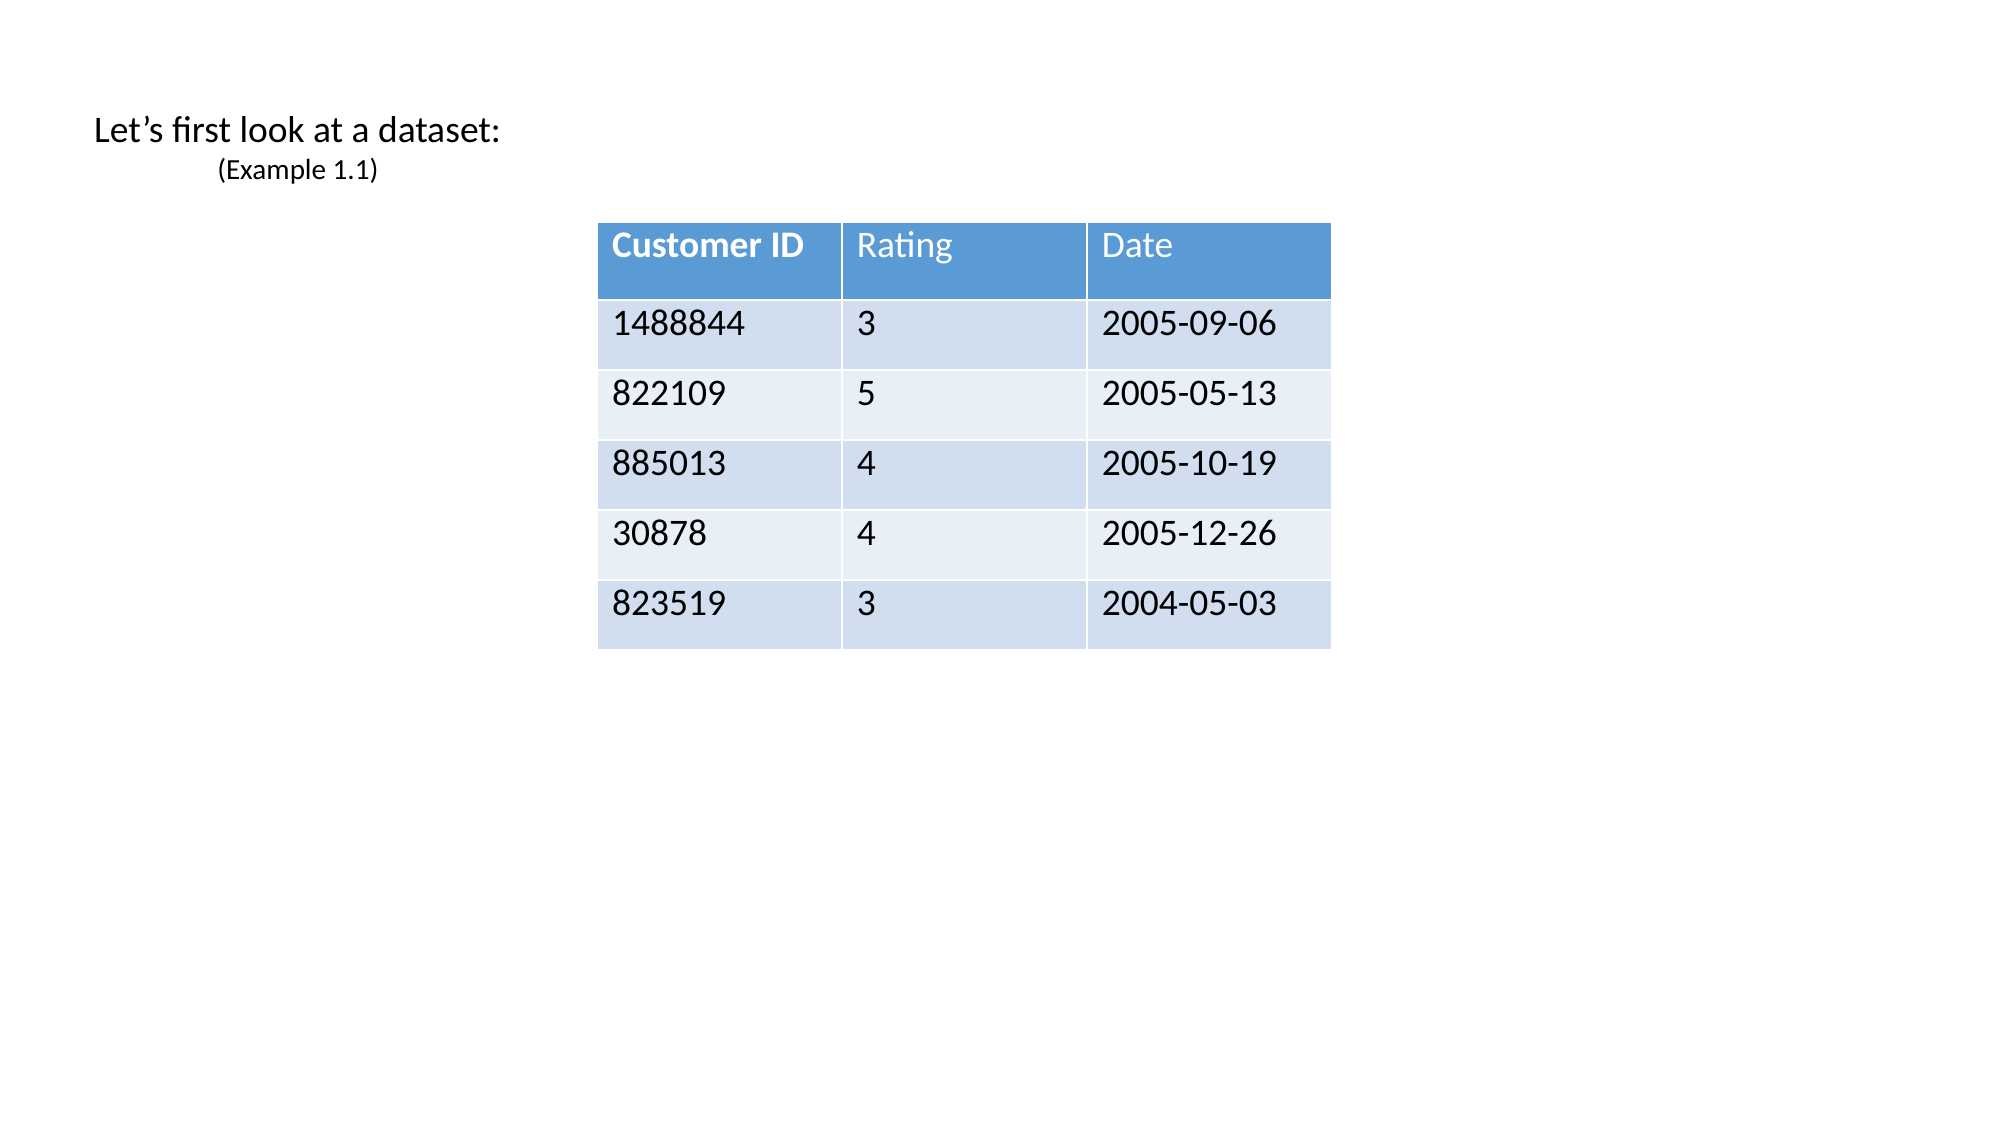

Let’s first look at a dataset:
(Example 1.1)
| Customer ID | Rating | Date |
| --- | --- | --- |
| 1488844 | 3 | 2005-09-06 |
| 822109 | 5 | 2005-05-13 |
| 885013 | 4 | 2005-10-19 |
| 30878 | 4 | 2005-12-26 |
| 823519 | 3 | 2004-05-03 |